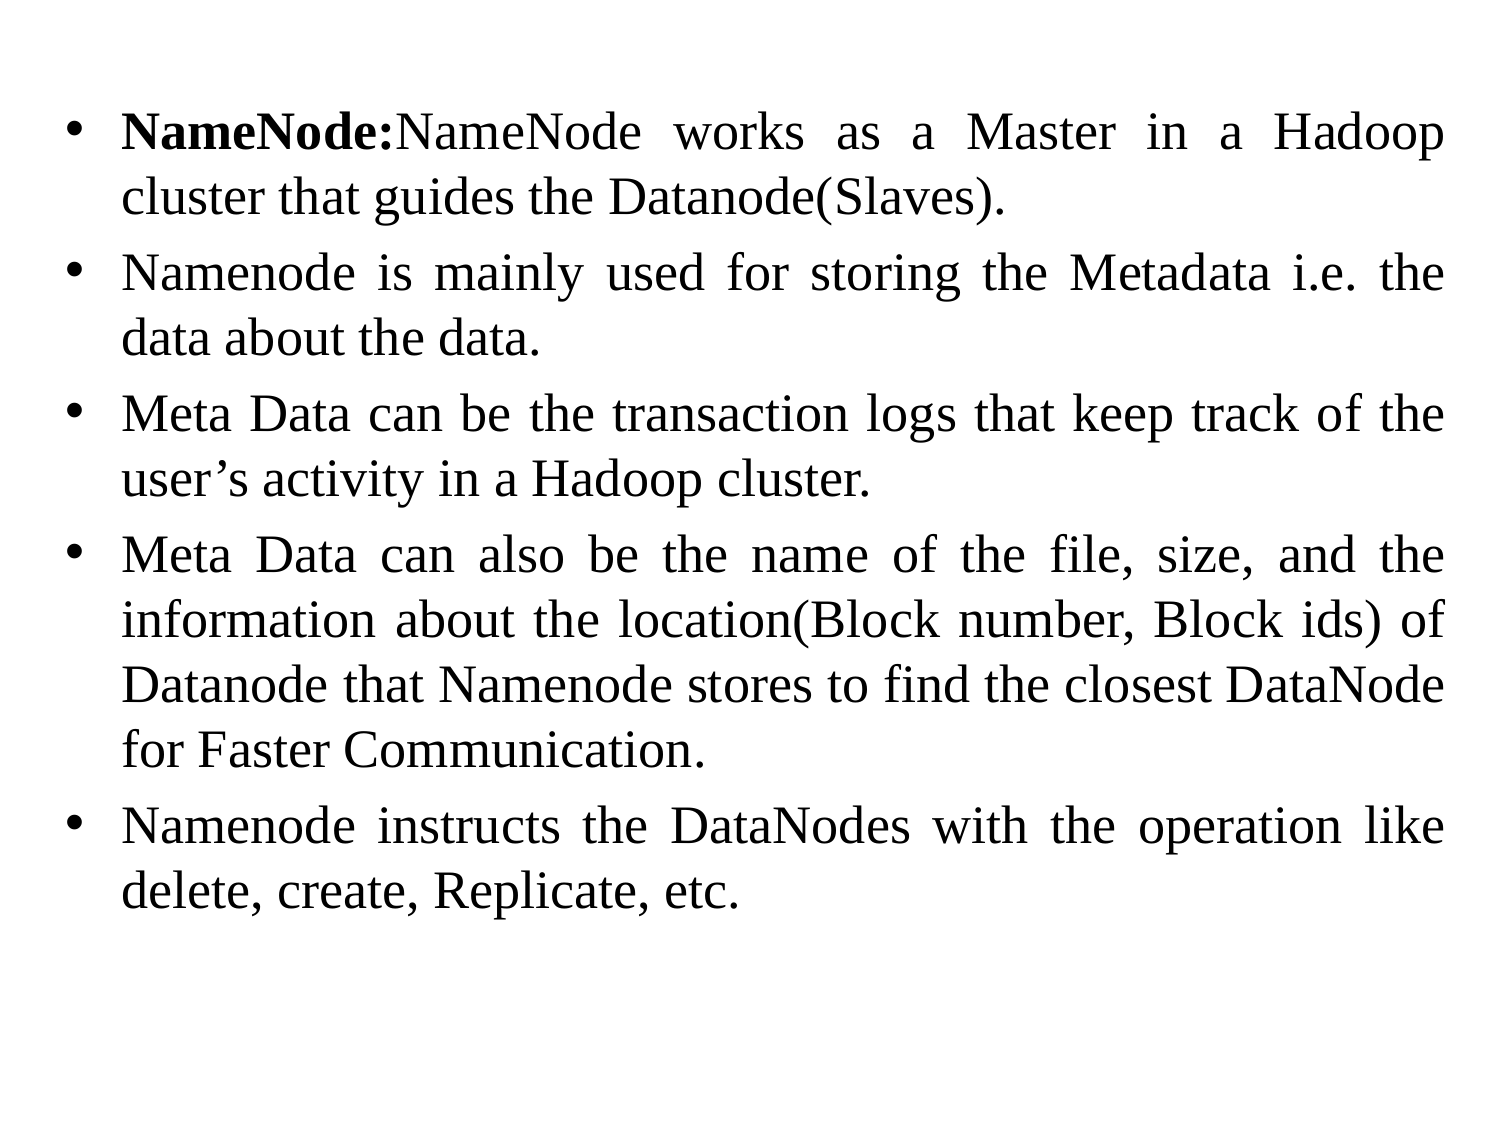

NameNode:NameNode works as a Master in a Hadoop cluster that guides the Datanode(Slaves).
Namenode is mainly used for storing the Metadata i.e. the data about the data.
Meta Data can be the transaction logs that keep track of the user’s activity in a Hadoop cluster.
Meta Data can also be the name of the file, size, and the information about the location(Block number, Block ids) of Datanode that Namenode stores to find the closest DataNode for Faster Communication.
Namenode instructs the DataNodes with the operation like delete, create, Replicate, etc.